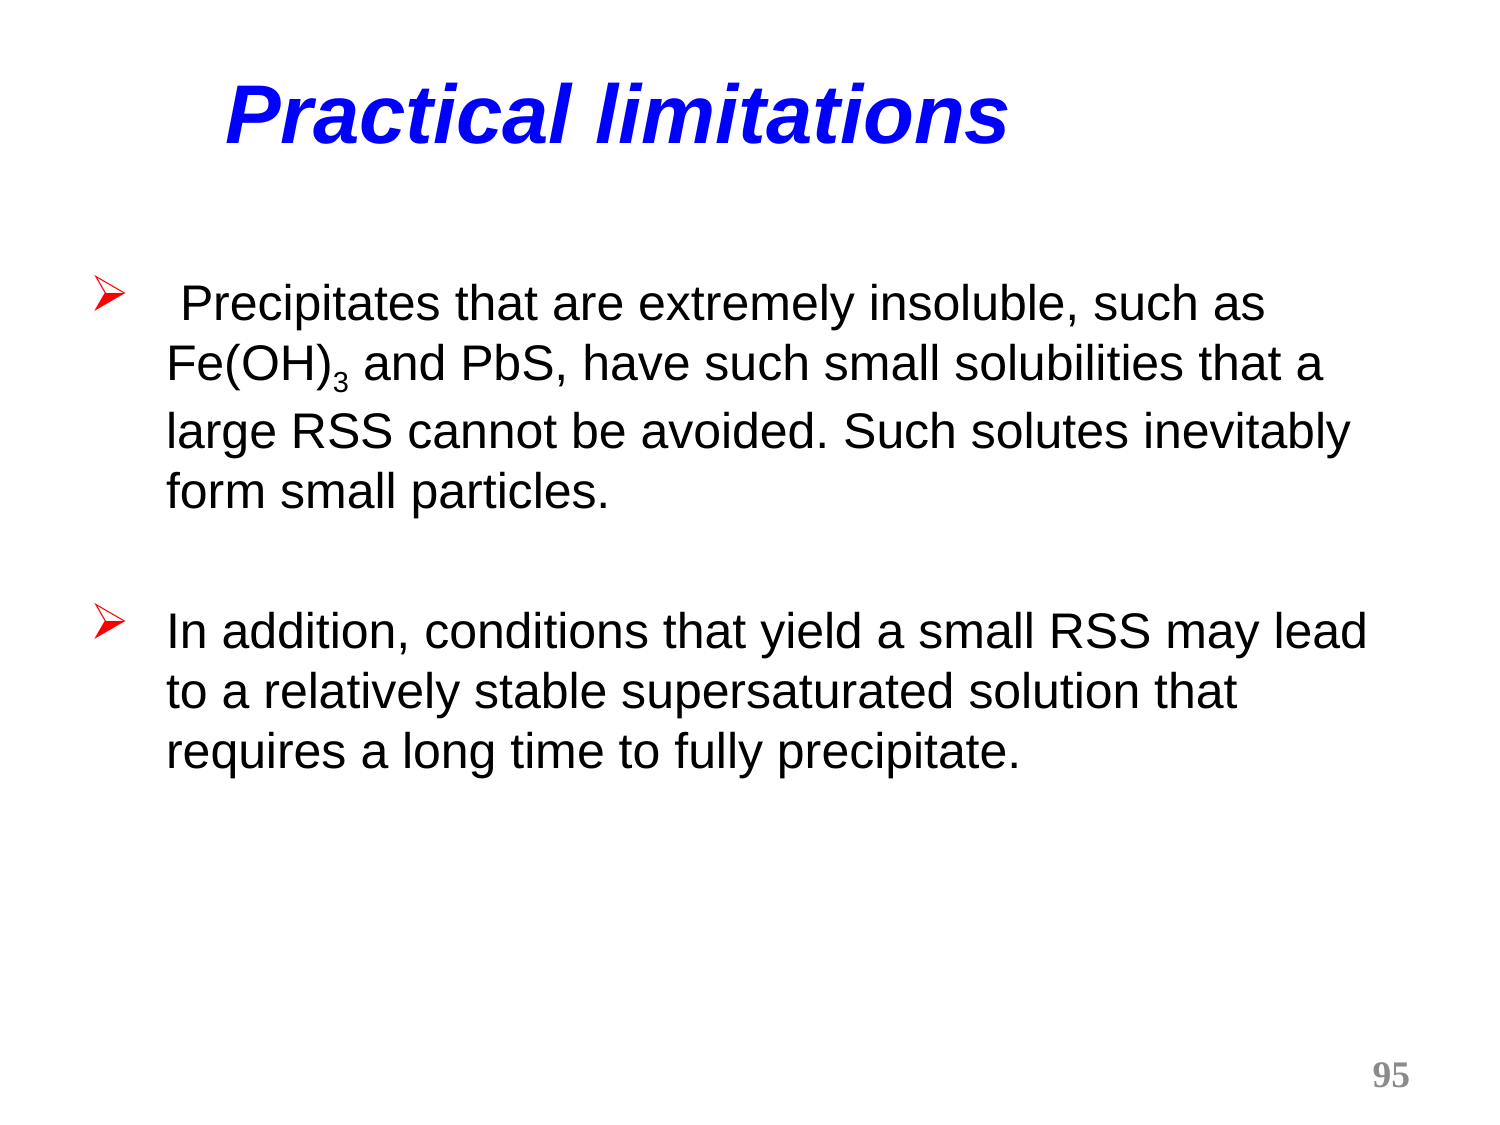

# Practical limitations
 Precipitates that are extremely insoluble, such as Fe(OH)3 and PbS, have such small solubilities that a large RSS cannot be avoided. Such solutes inevitably form small particles.

In addition, conditions that yield a small RSS may lead to a relatively stable supersaturated solution that requires a long time to fully precipitate.
95